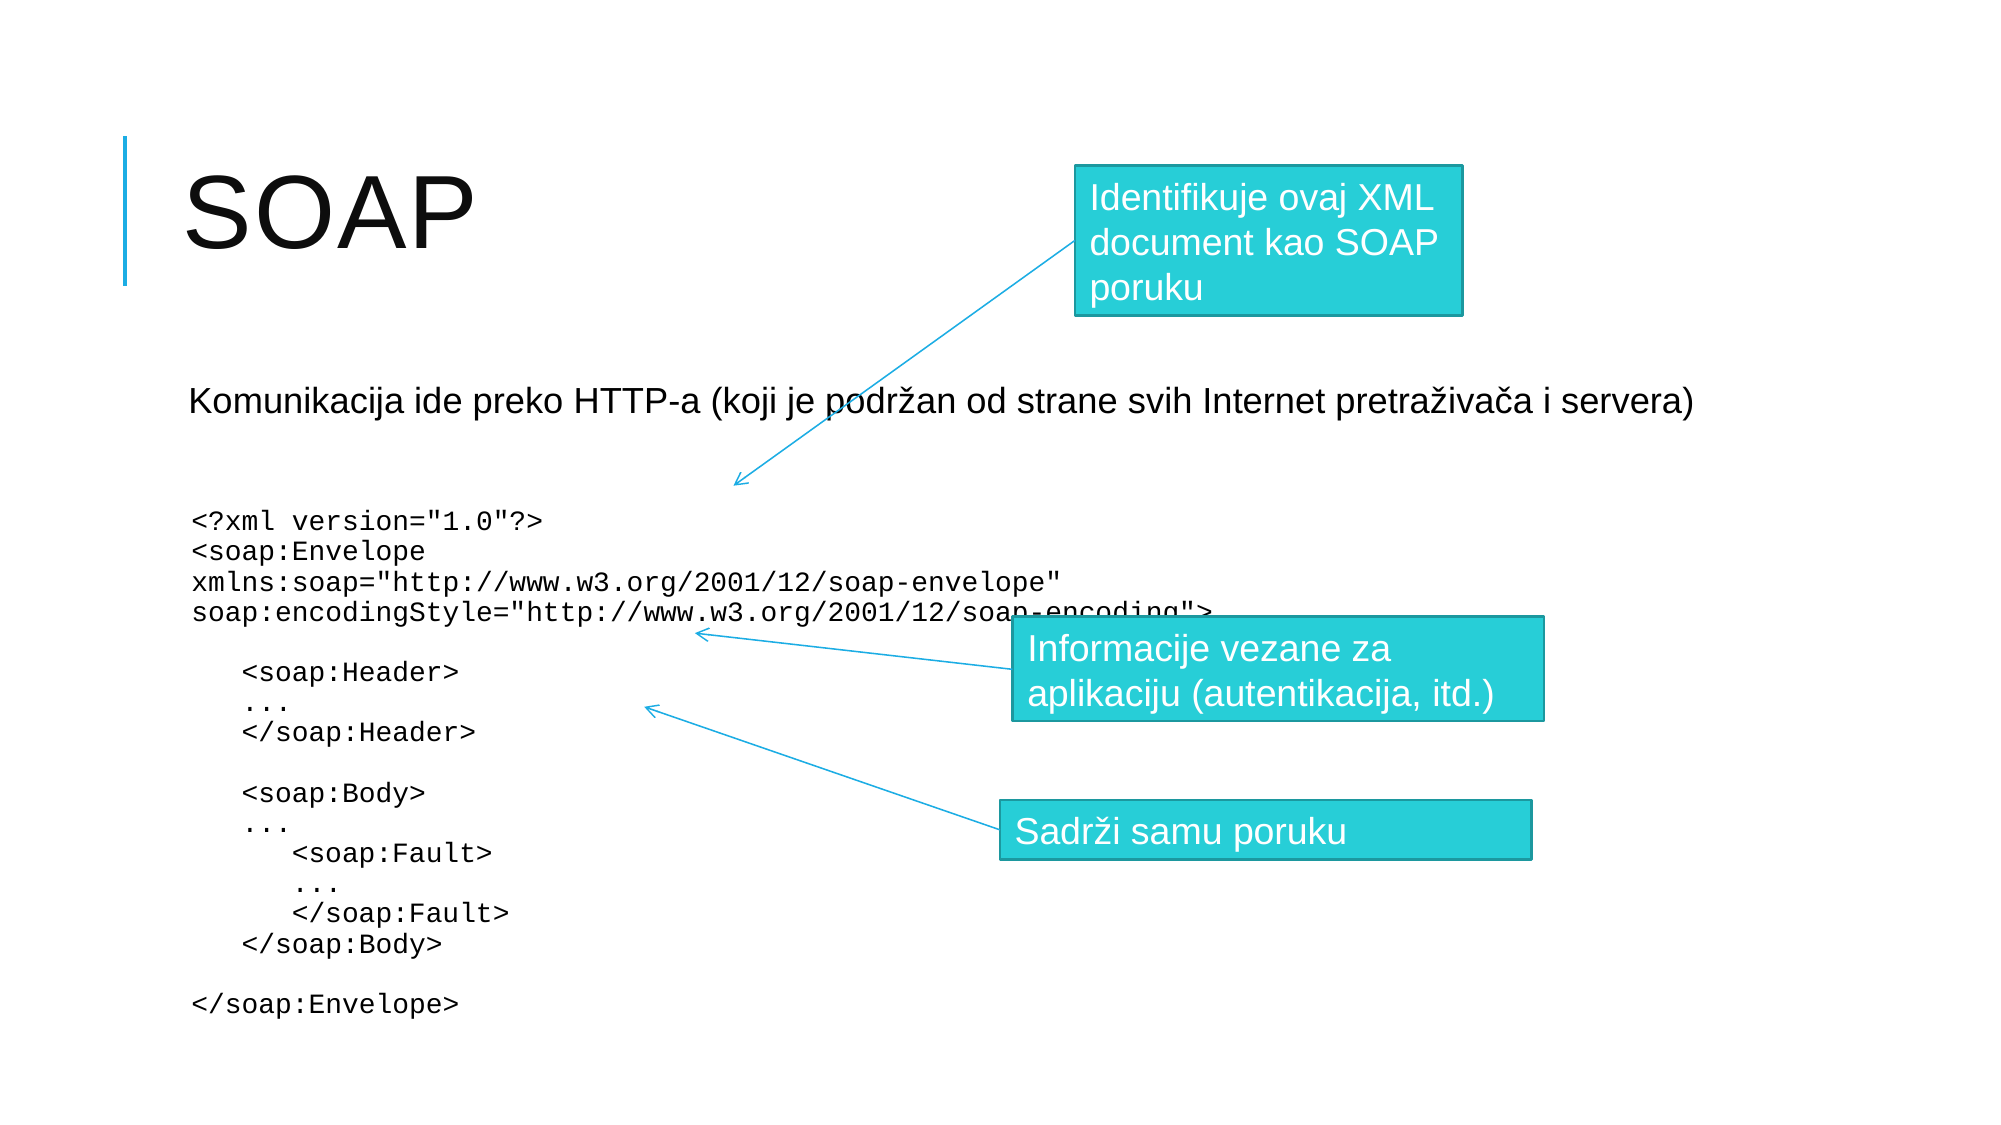

# SOAP
Identifikuje ovaj XML document kao SOAP poruku
Komunikacija ide preko HTTP-a (koji je podržan od strane svih Internet pretraživača i servera)

<?xml version="1.0"?>
<soap:Envelope
xmlns:soap="http://www.w3.org/2001/12/soap-envelope"
soap:encodingStyle="http://www.w3.org/2001/12/soap-encoding">
   <soap:Header>
   ...
   </soap:Header>
   <soap:Body>
   ...
      <soap:Fault>
      ...
      </soap:Fault>
   </soap:Body>
</soap:Envelope>
Informacije vezane za aplikaciju (autentikacija, itd.)
Sadrži samu poruku